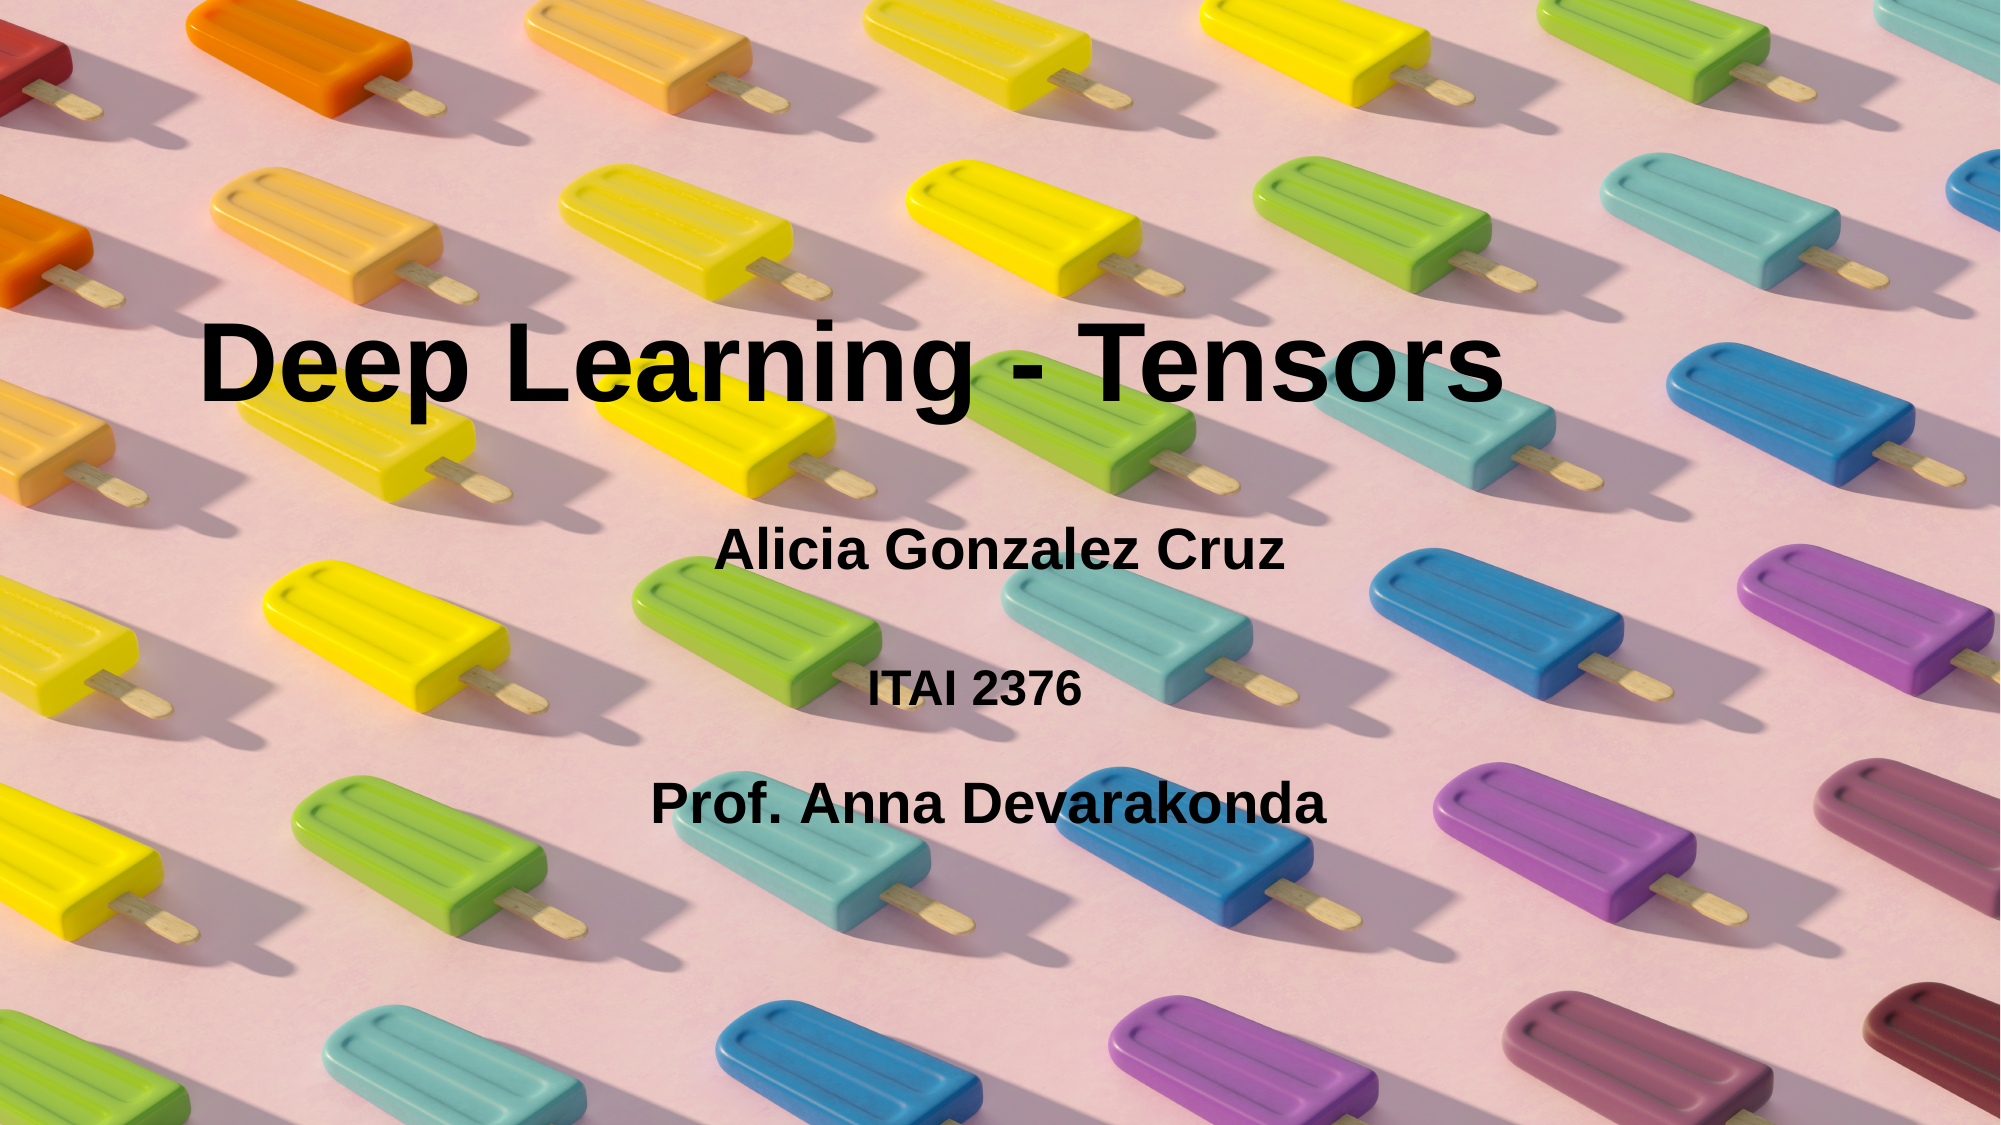

Deep Learning - Tensors
Alicia Gonzalez Cruz

ITAI 2376
Prof. Anna Devarakonda